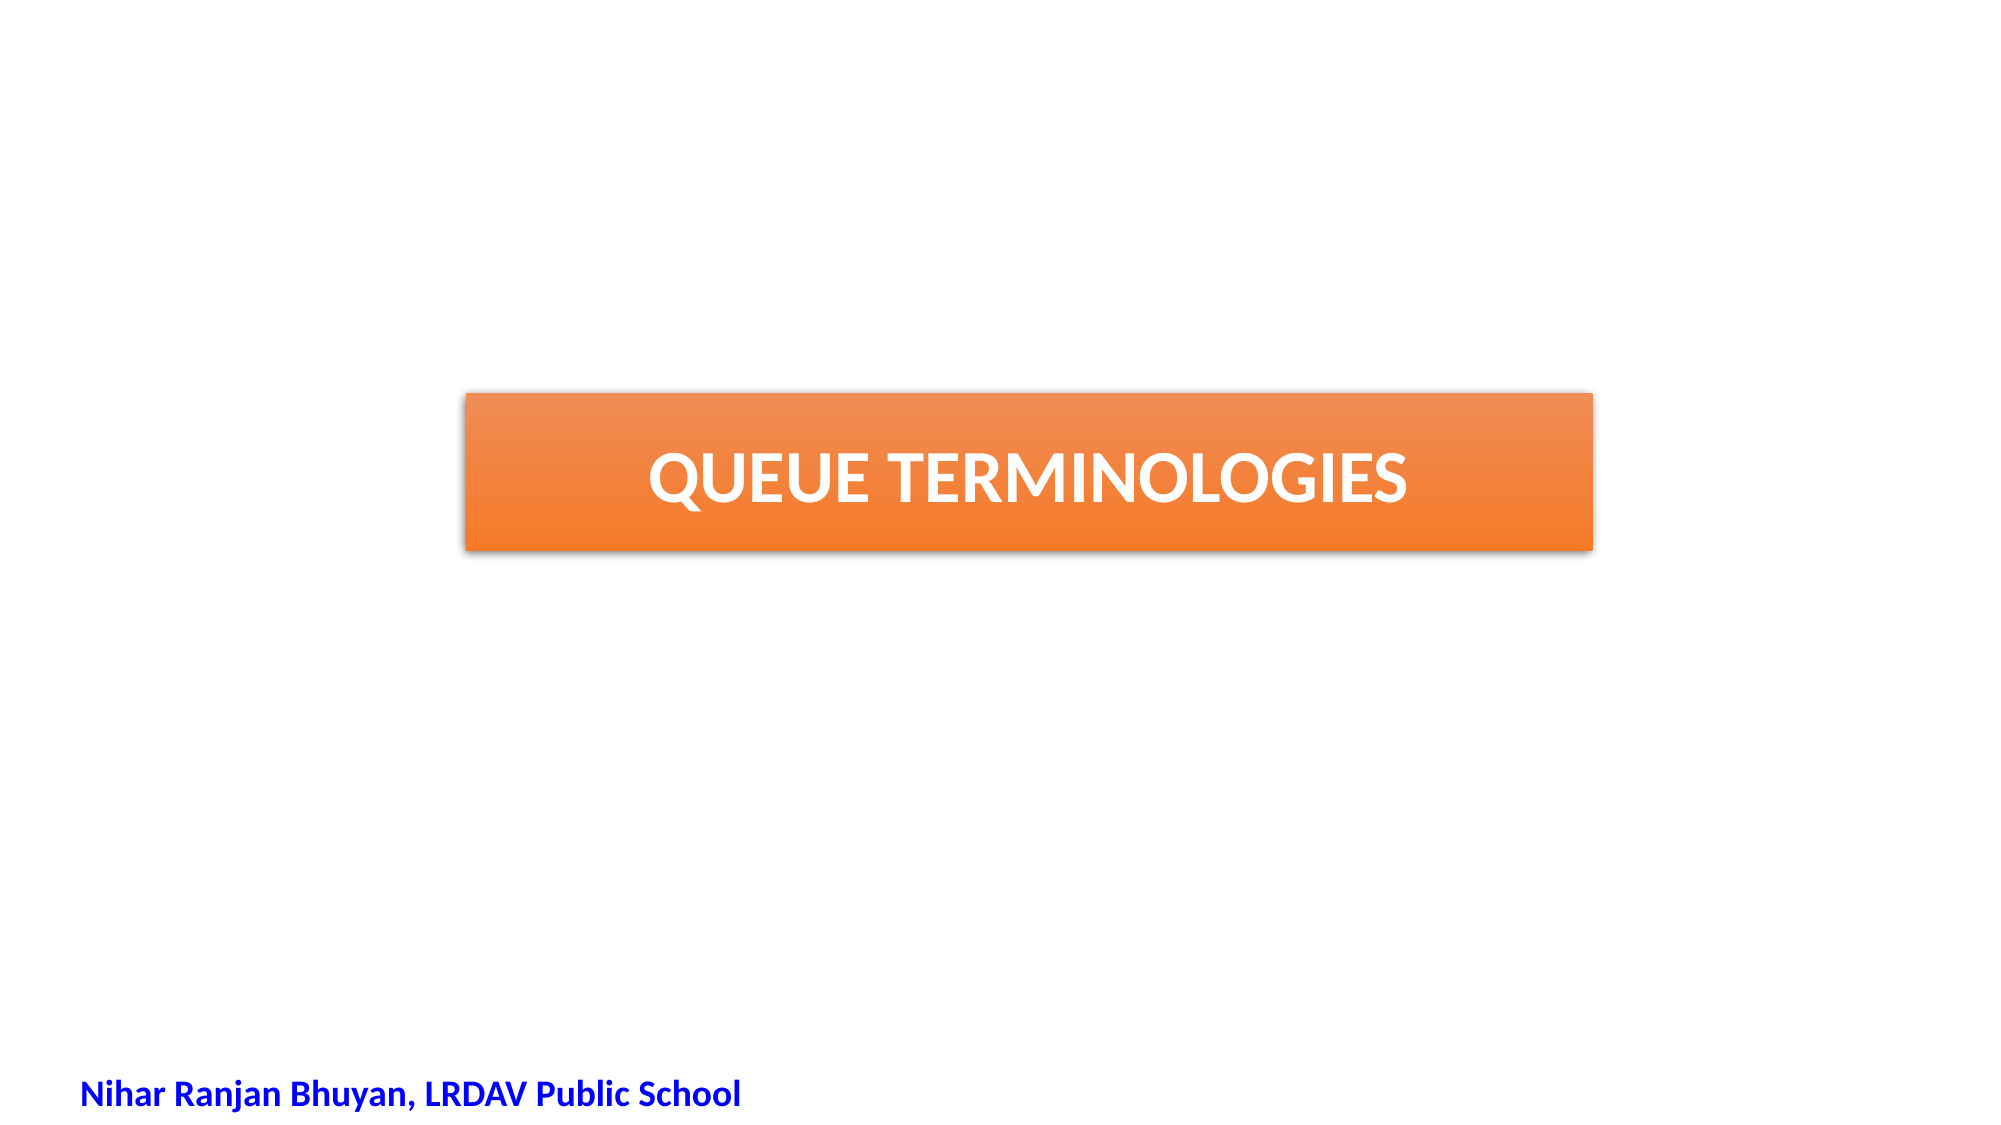

QUEUE TERMINOLOGIES
Nihar Ranjan Bhuyan, LRDAV Public School